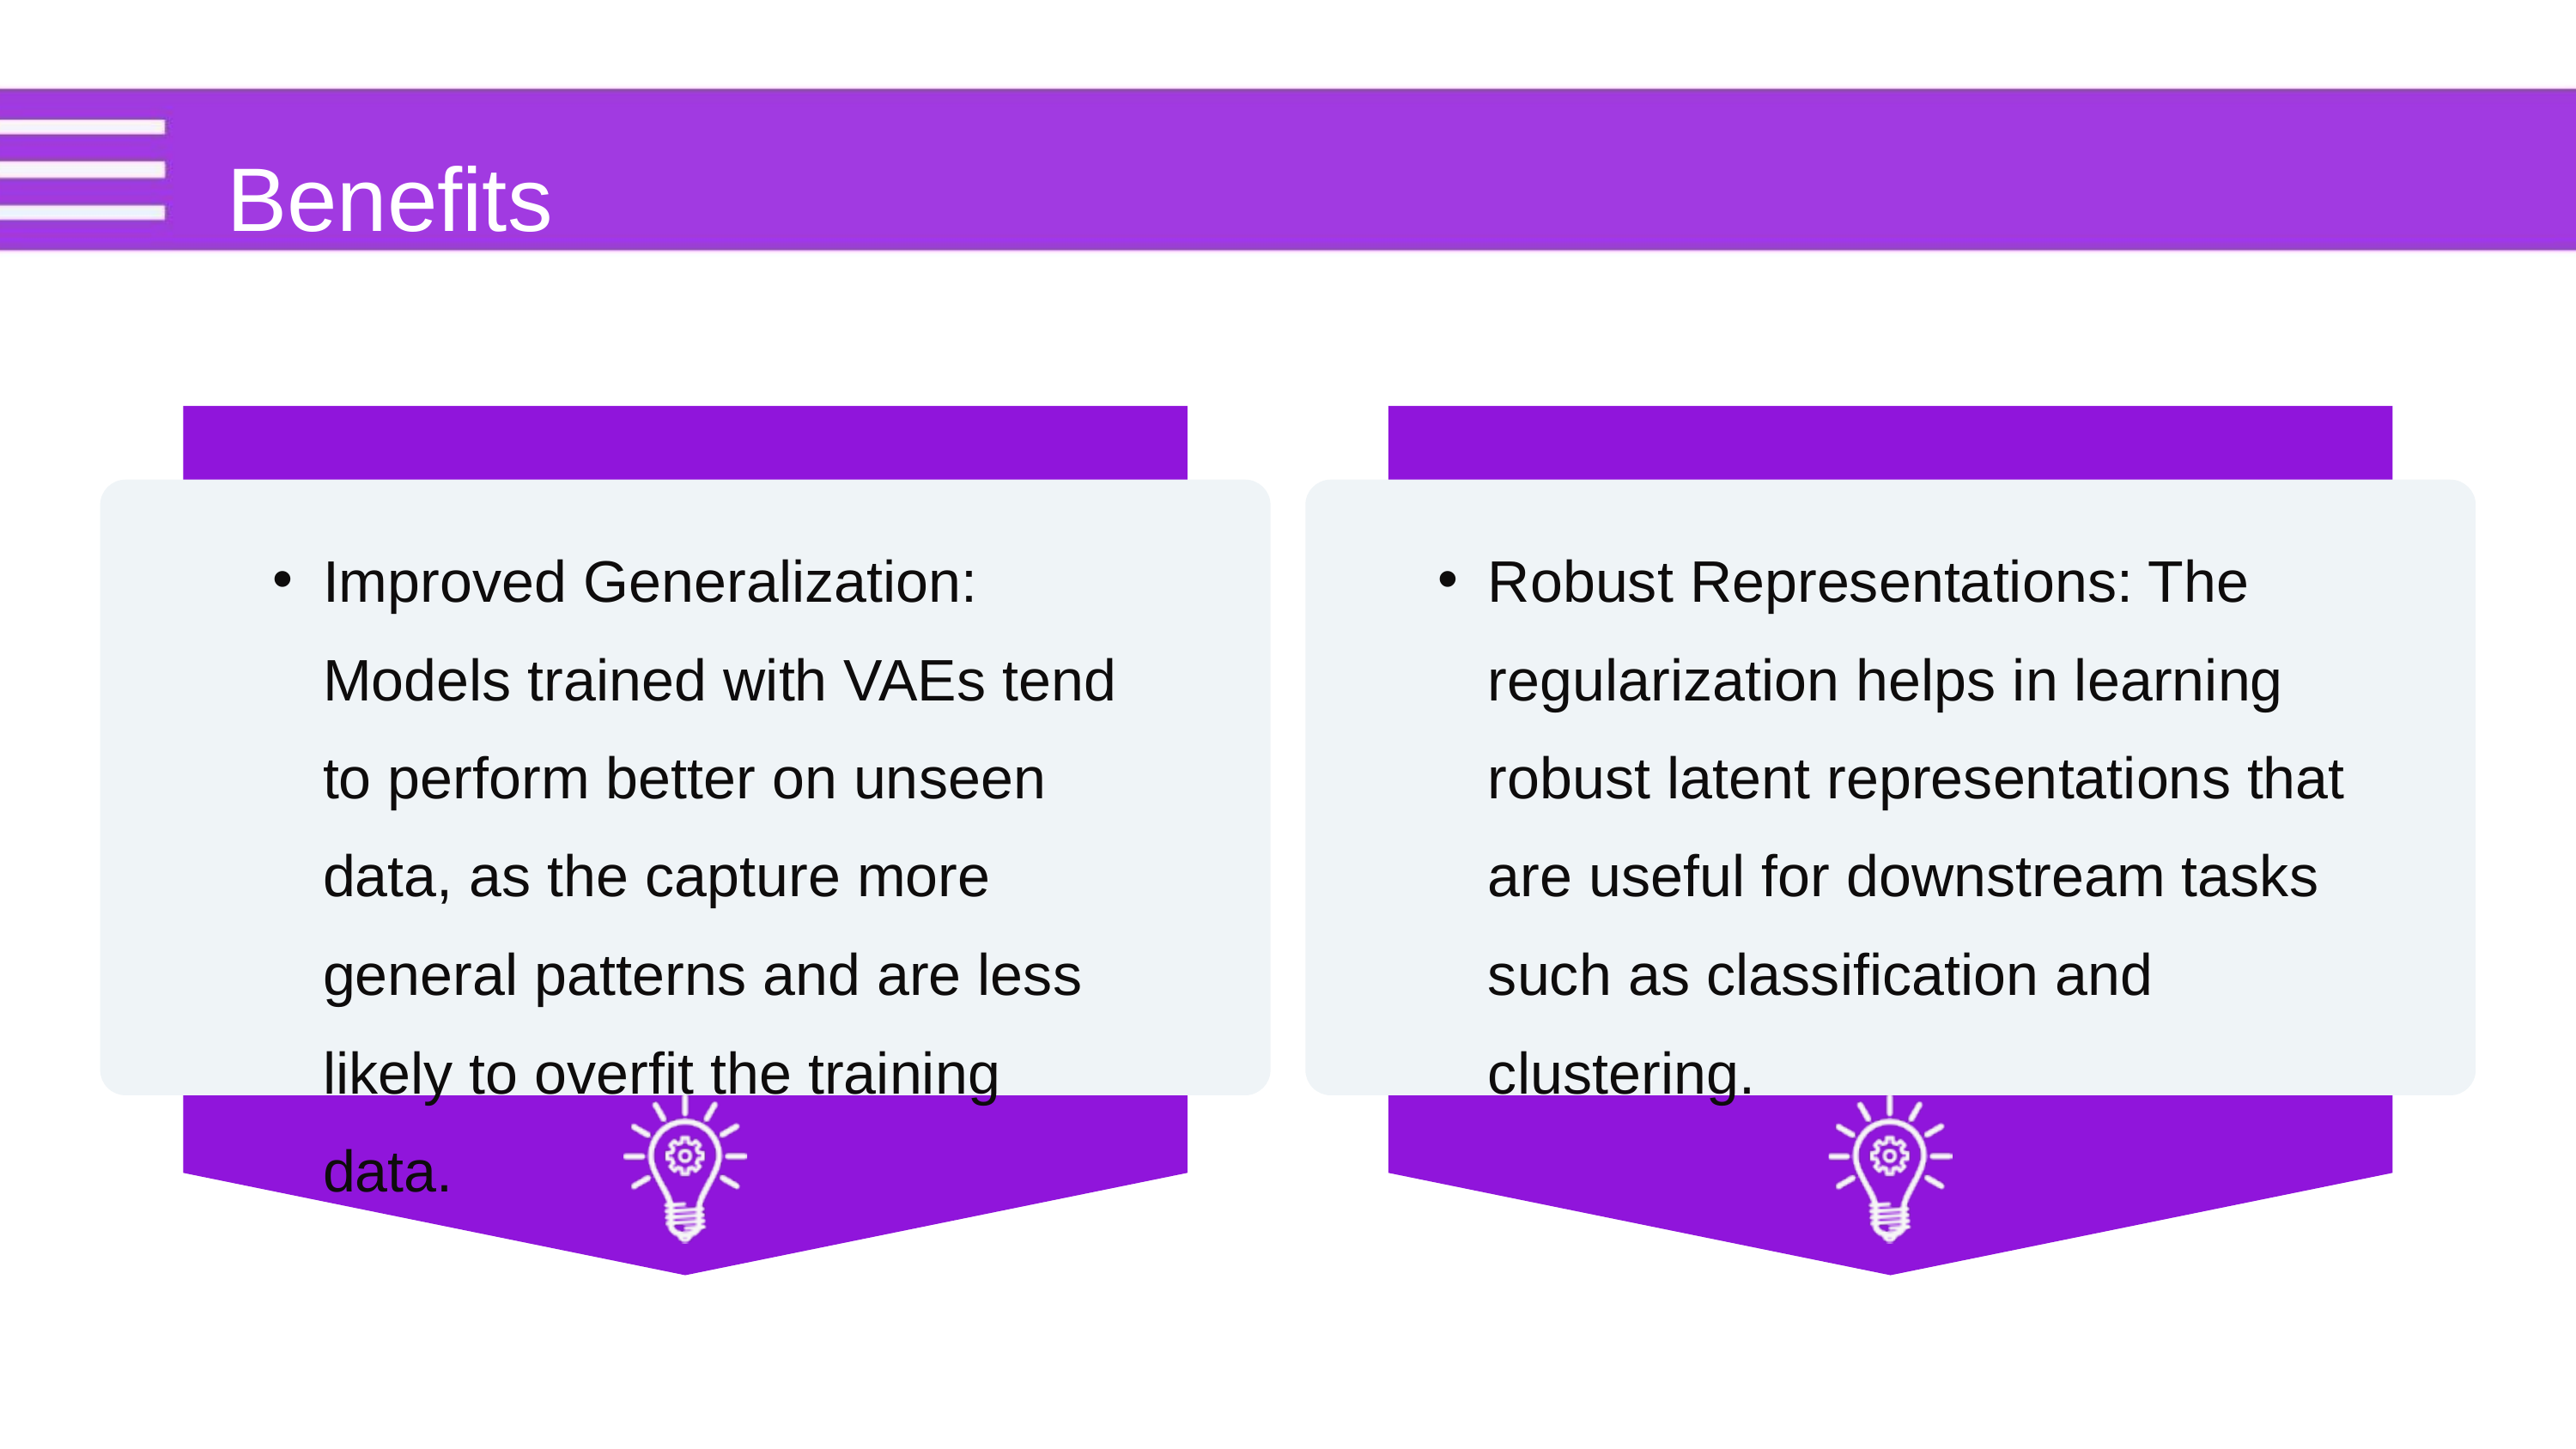

Variational Autoencoder (VAE)
Benefits
A major issue with regular Auto encoders is that the latent space that the inputs are converted to are discrete (not continuous) and does not allow for an easy interpolation.

Improved Generalization: Models trained with VAEs tend to perform better on unseen data, as the capture more general patterns and are less likely to overfit the training data.

Robust Representations: The regularization helps in learning robust latent representations that are useful for downstream tasks such as classification and clustering.